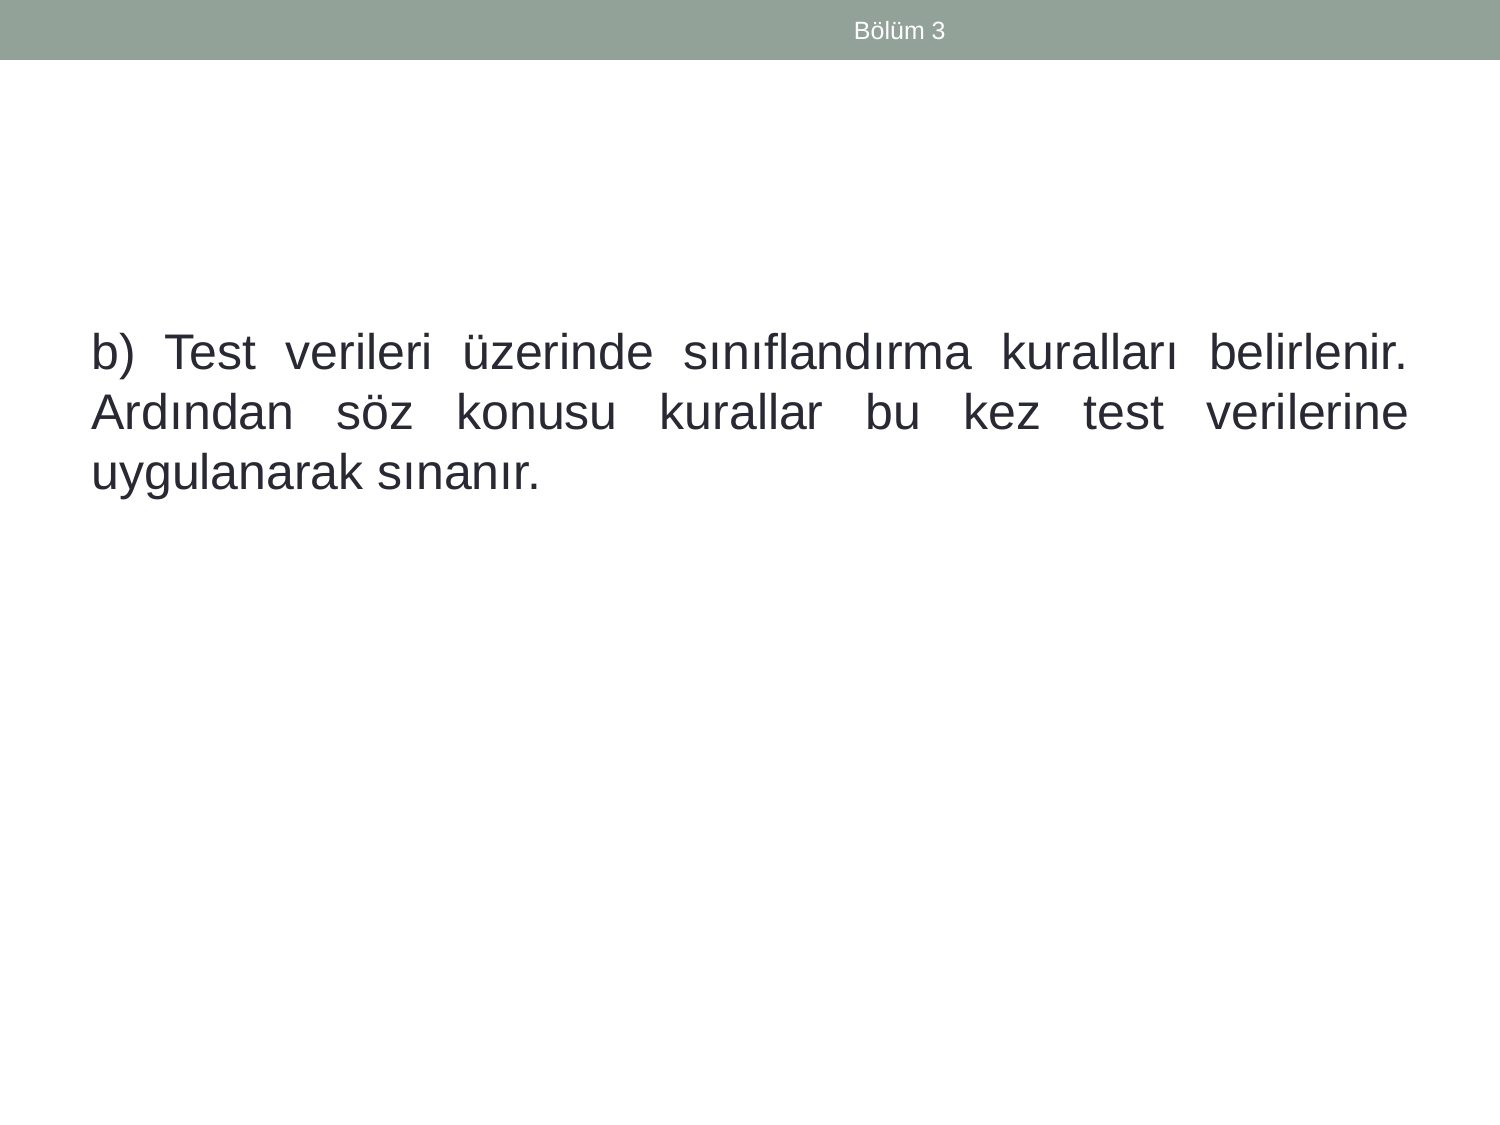

Bölüm 3

b) Test verileri üzerinde sınıflandırma kuralları belirlenir. Ardından söz konusu kurallar bu kez test verilerine uygulanarak sınanır.